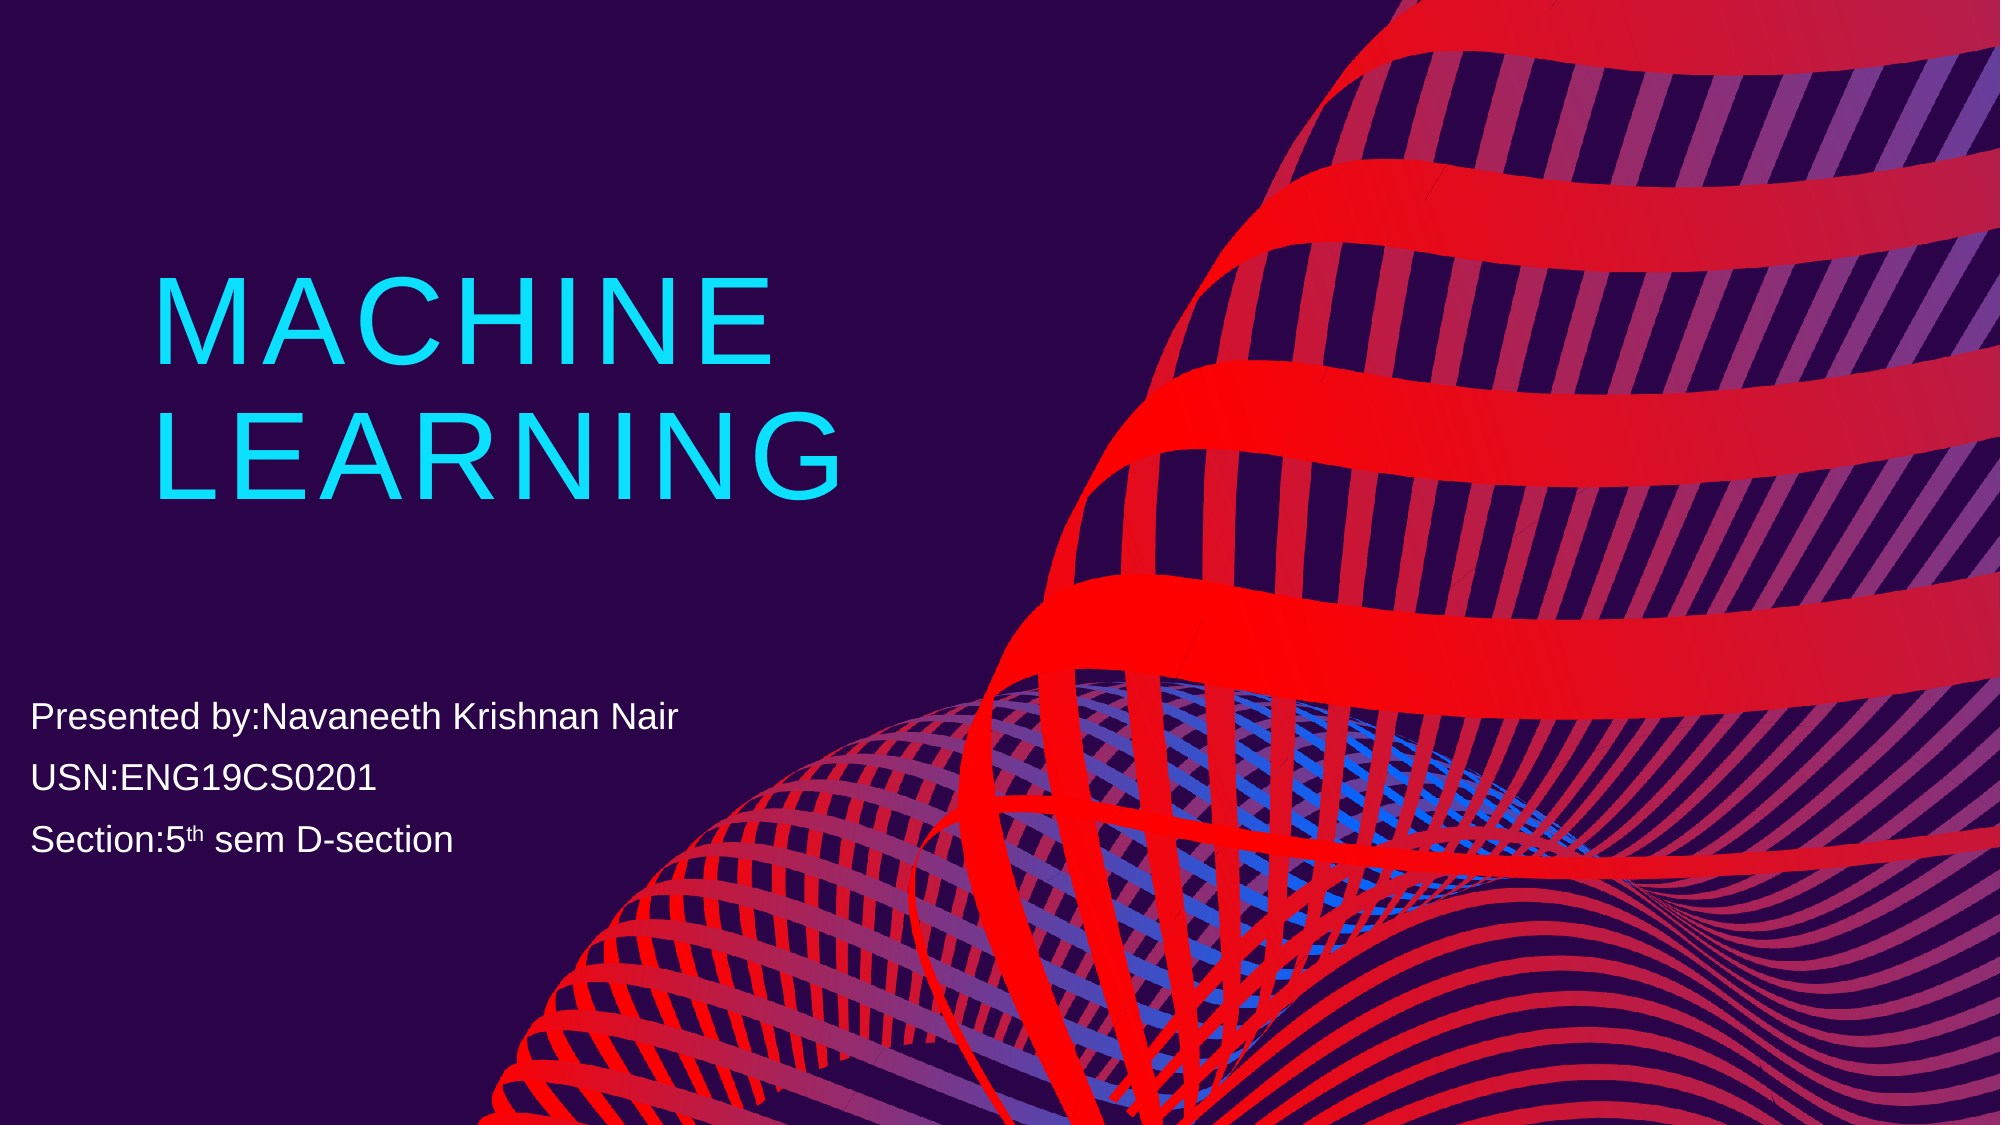

# MACHINE LEARNING
Presented by:Navaneeth Krishnan Nair
USN:ENG19CS0201
Section:5th sem D-section​​